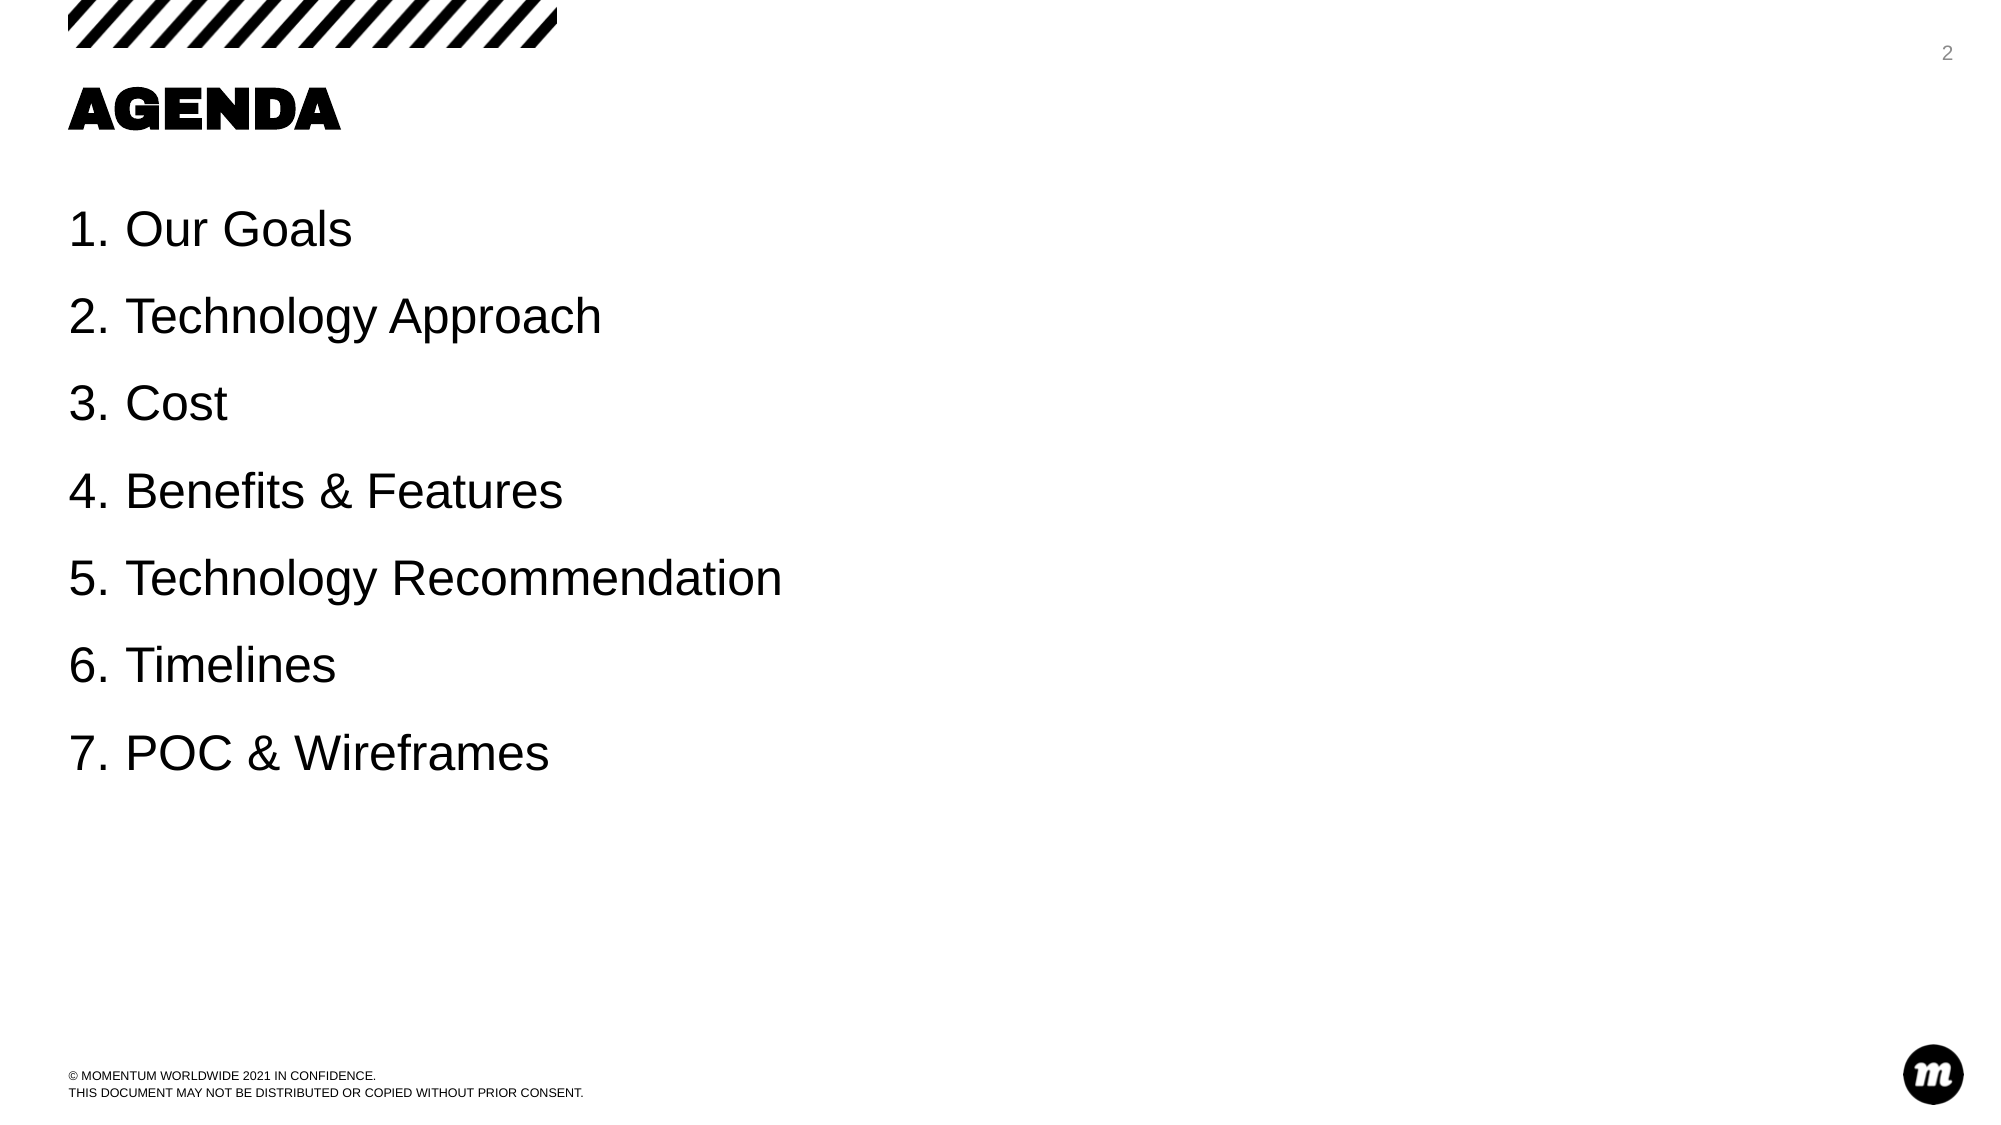

2
# AGENDA
Our Goals
Technology Approach
Cost
Benefits & Features
Technology Recommendation
Timelines
POC & Wireframes